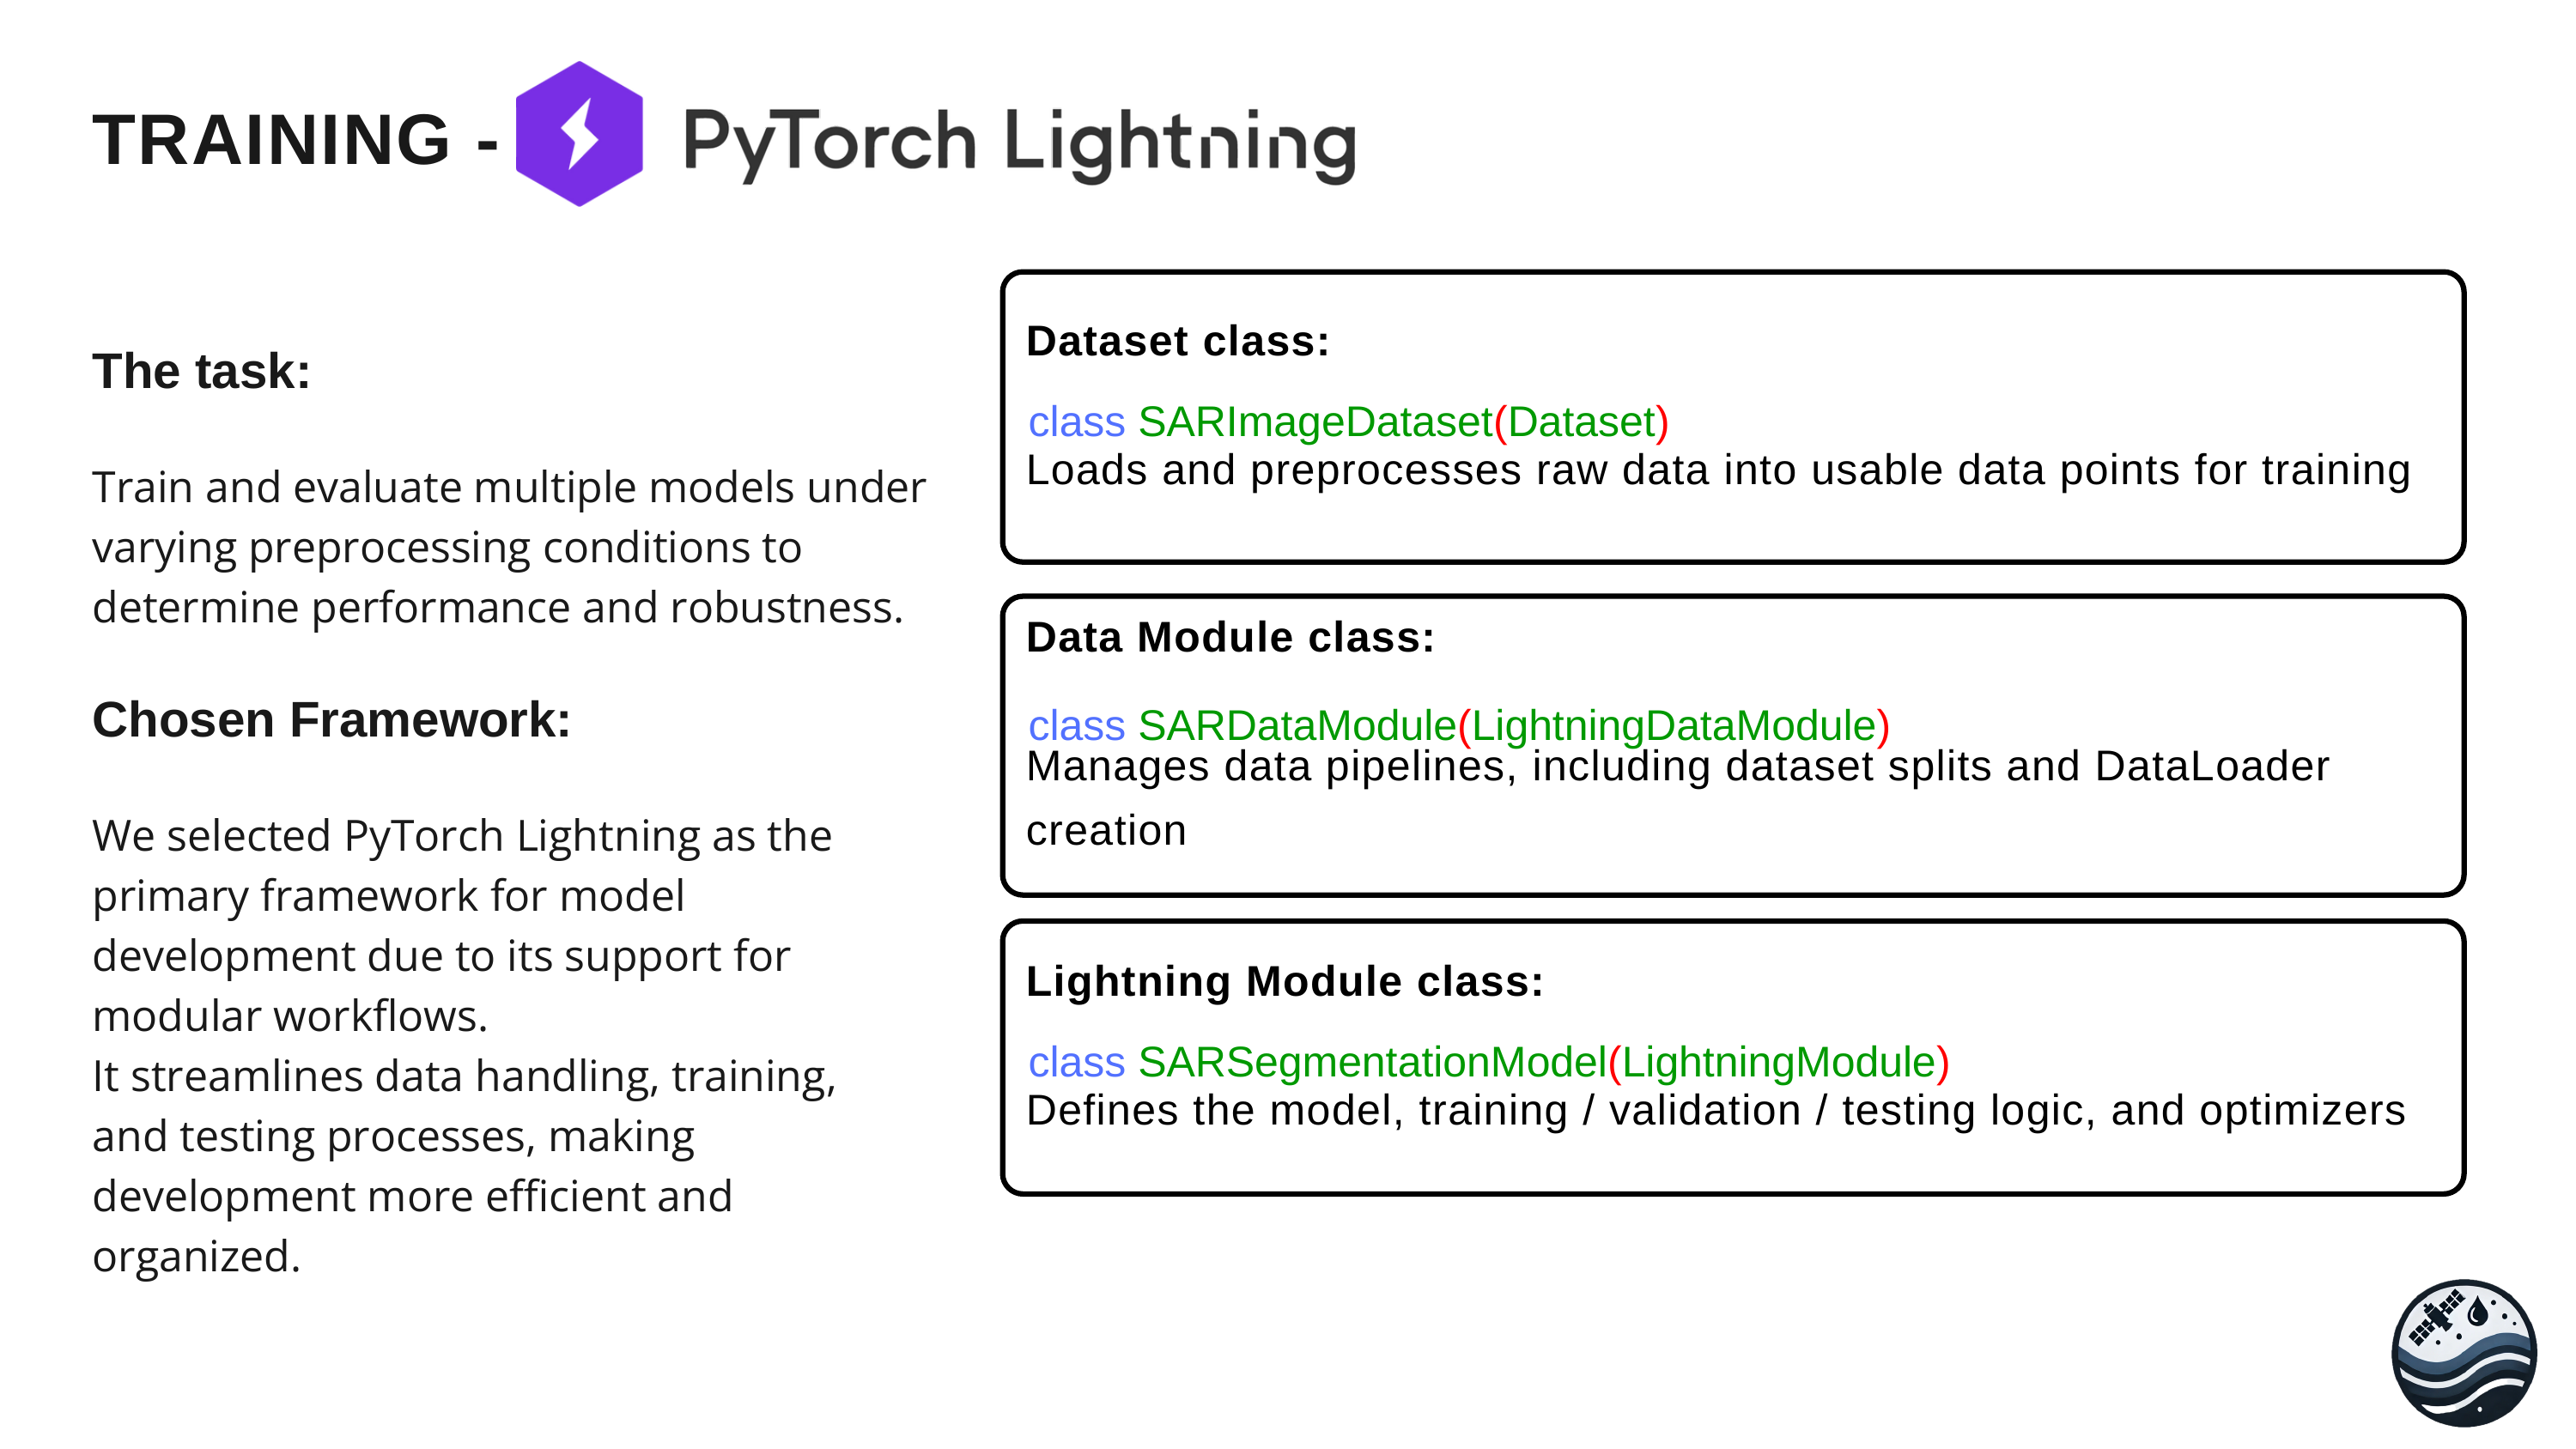

TRAINING -

Dataset class:

Loads and preprocesses raw data into usable data points for training
The task:

Train and evaluate multiple models under varying preprocessing conditions to determine performance and robustness.
class SARImageDataset(Dataset)

Data Module class:

Manages data pipelines, including dataset splits and DataLoader creation
Chosen Framework:

We selected PyTorch Lightning as the primary framework for model development due to its support for modular workflows.
It streamlines data handling, training, and testing processes, making development more efficient and organized.
class SARDataModule(LightningDataModule)

Lightning Module class:

Defines the model, training / validation / testing logic, and optimizers
class SARSegmentationModel(LightningModule)